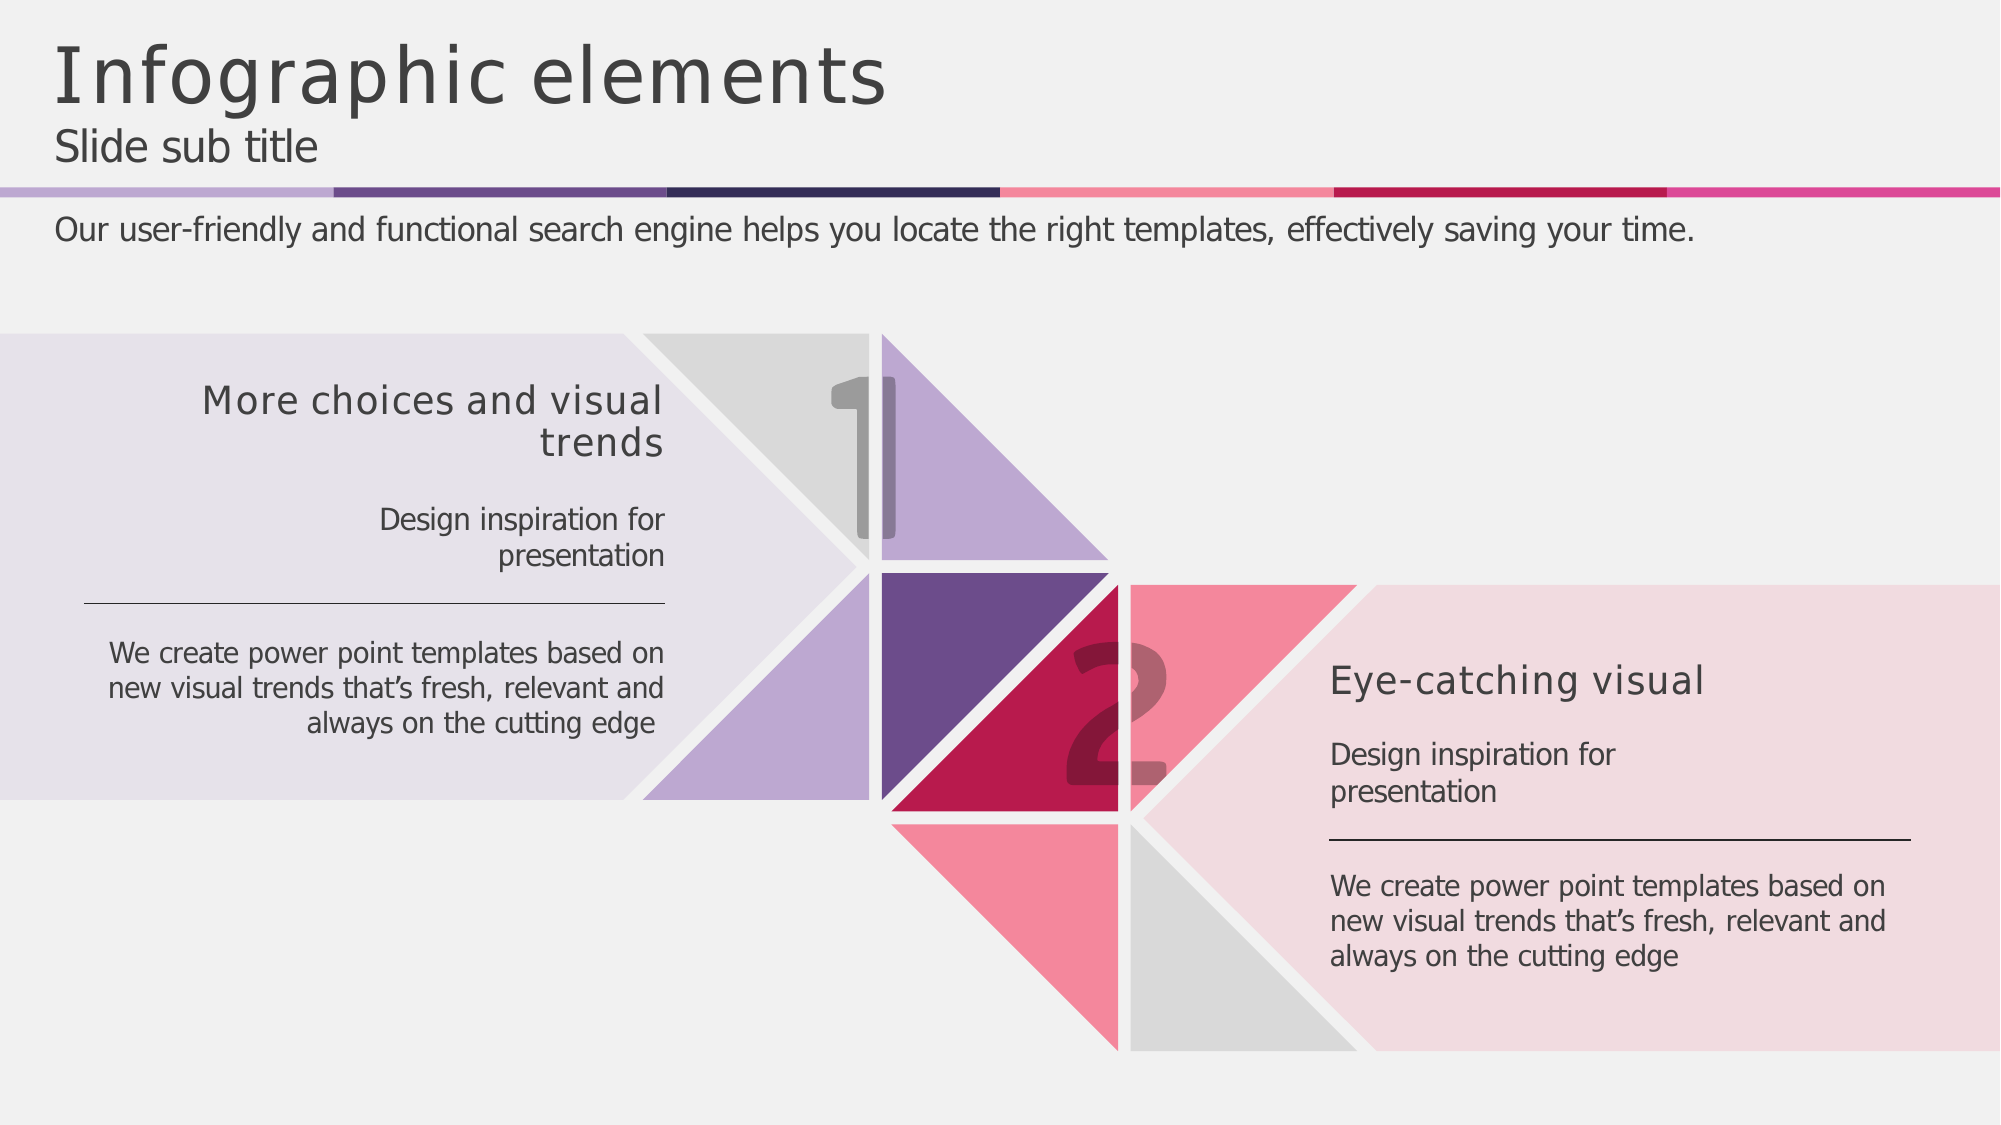

Infographic elements
Slide sub title
Our user-friendly and functional search engine helps you locate the right templates, effectively saving your time.

More choices and visual trends
Design inspiration for presentation
We create power point templates based on new visual trends that’s fresh, relevant and always on the cutting edge

Eye-catching visual
Design inspiration for presentation
We create power point templates based on new visual trends that’s fresh, relevant and always on the cutting edge